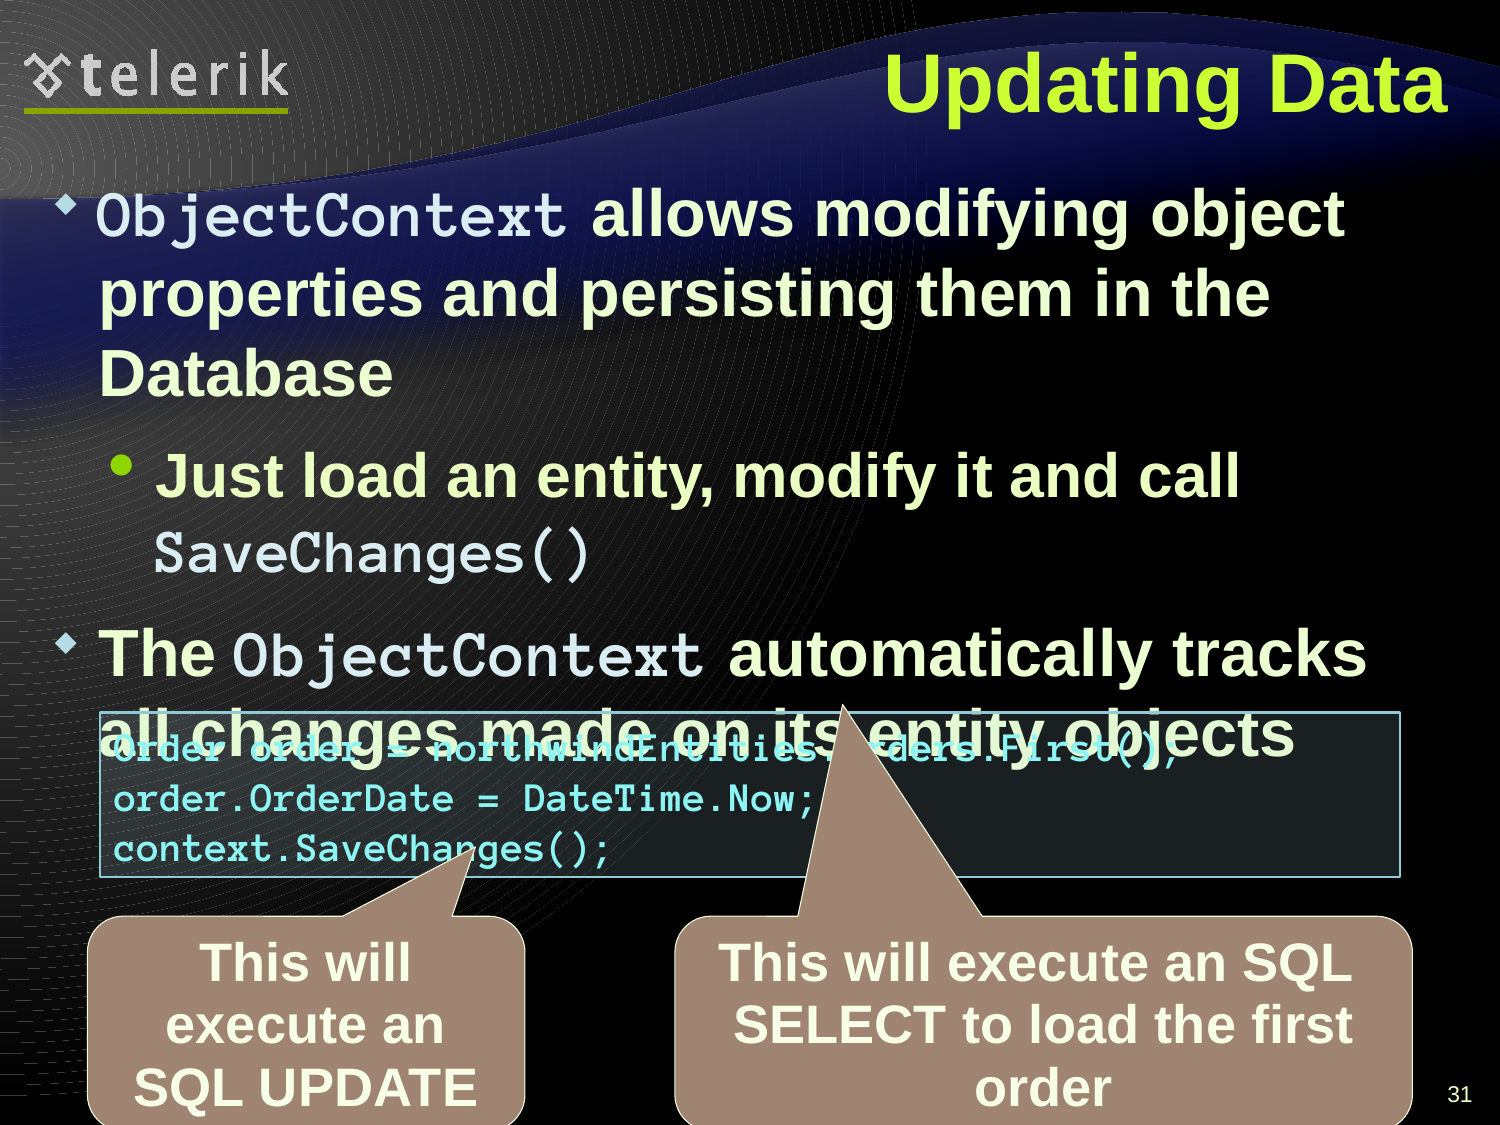

# Updating Data
ObjectContext allows modifying object properties and persisting them in the Database
Just load an entity, modify it and call SaveChanges()
The ObjectContext automatically tracks all changes made on its entity objects
Order order = northwindEntities.Orders.First();
order.OrderDate = DateTime.Now;
context.SaveChanges();
This will execute an SQL UPDATE
This will execute an SQL  SELECT to load the first order
31